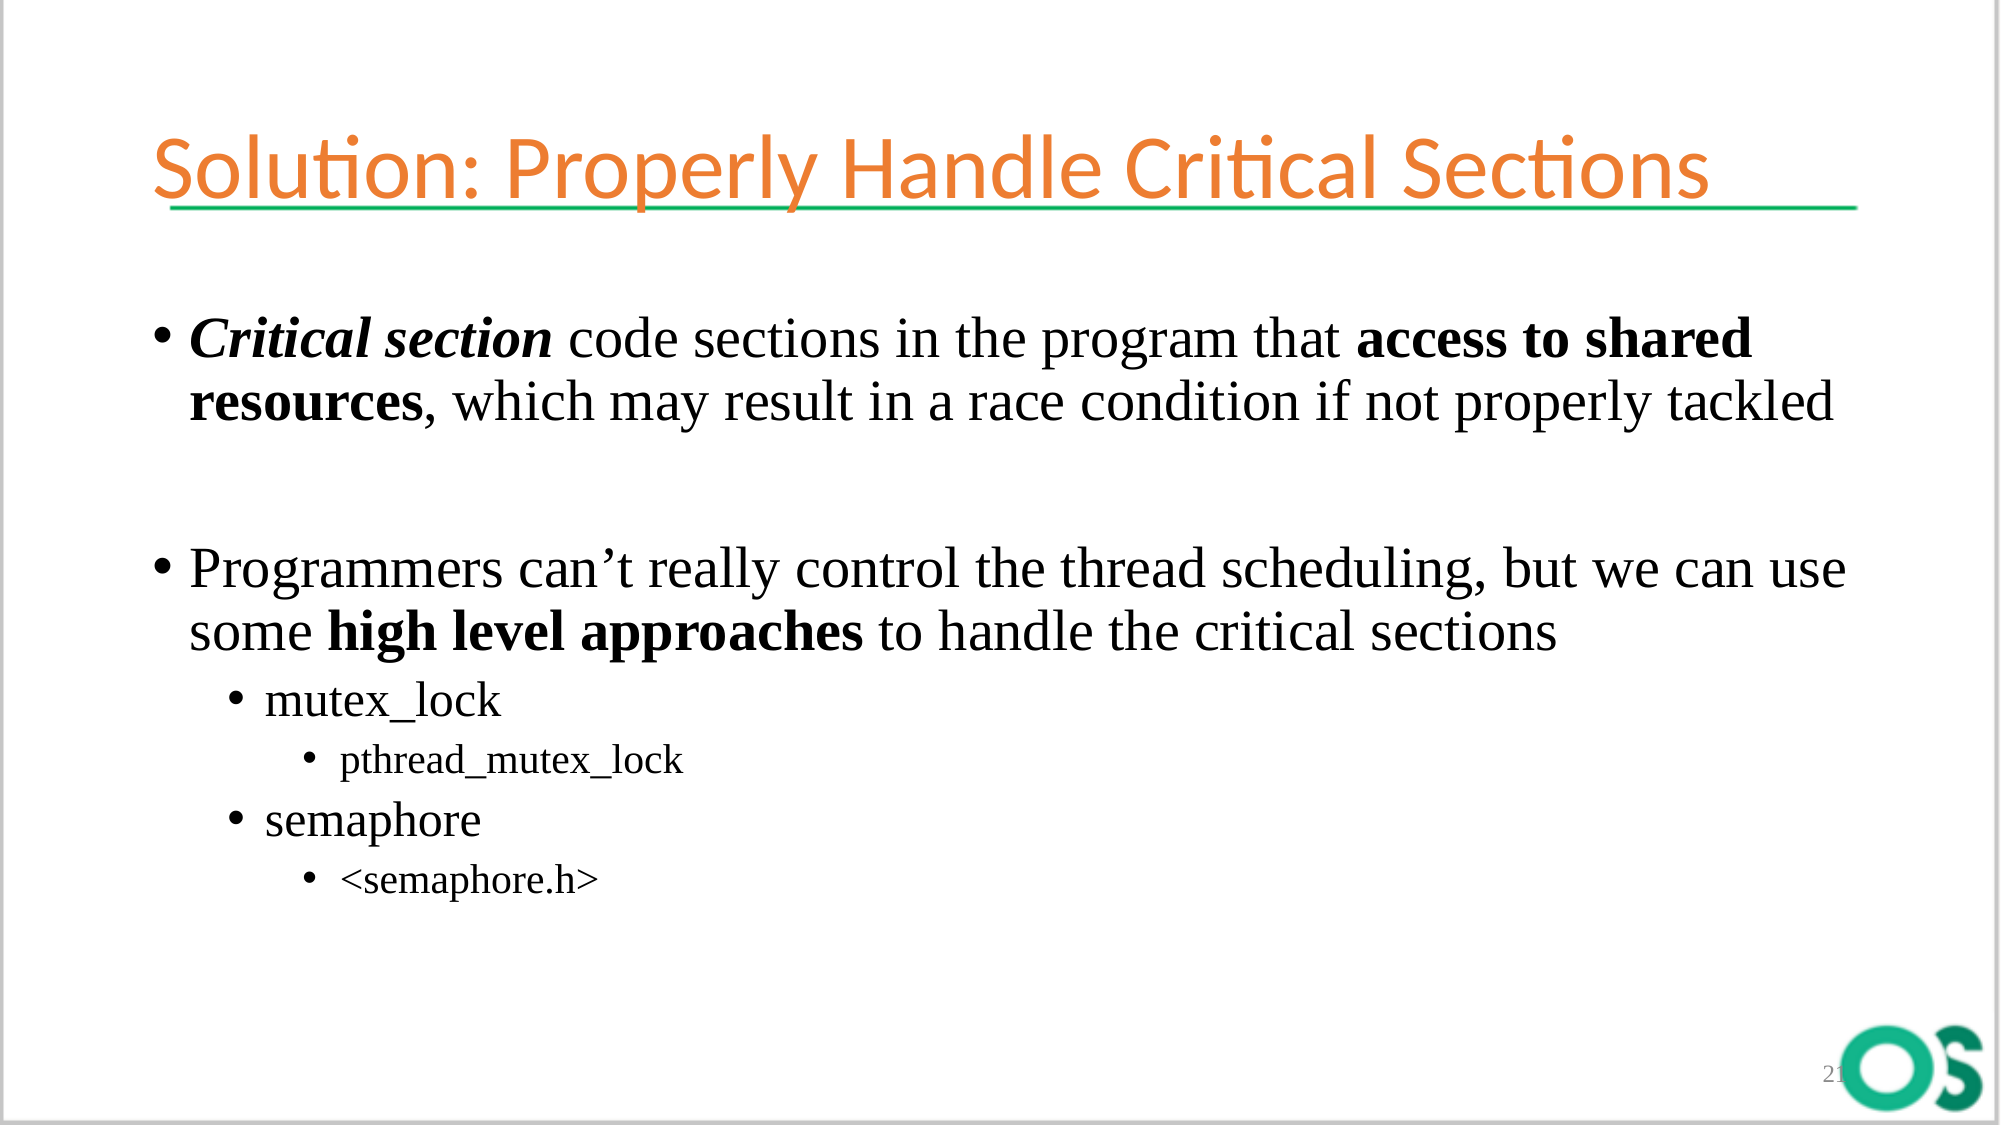

# Solution: Properly Handle Critical Sections
Critical section code sections in the program that access to shared resources, which may result in a race condition if not properly tackled

Programmers can’t really control the thread scheduling, but we can use some high level approaches to handle the critical sections
mutex_lock
pthread_mutex_lock
semaphore
<semaphore.h>
21